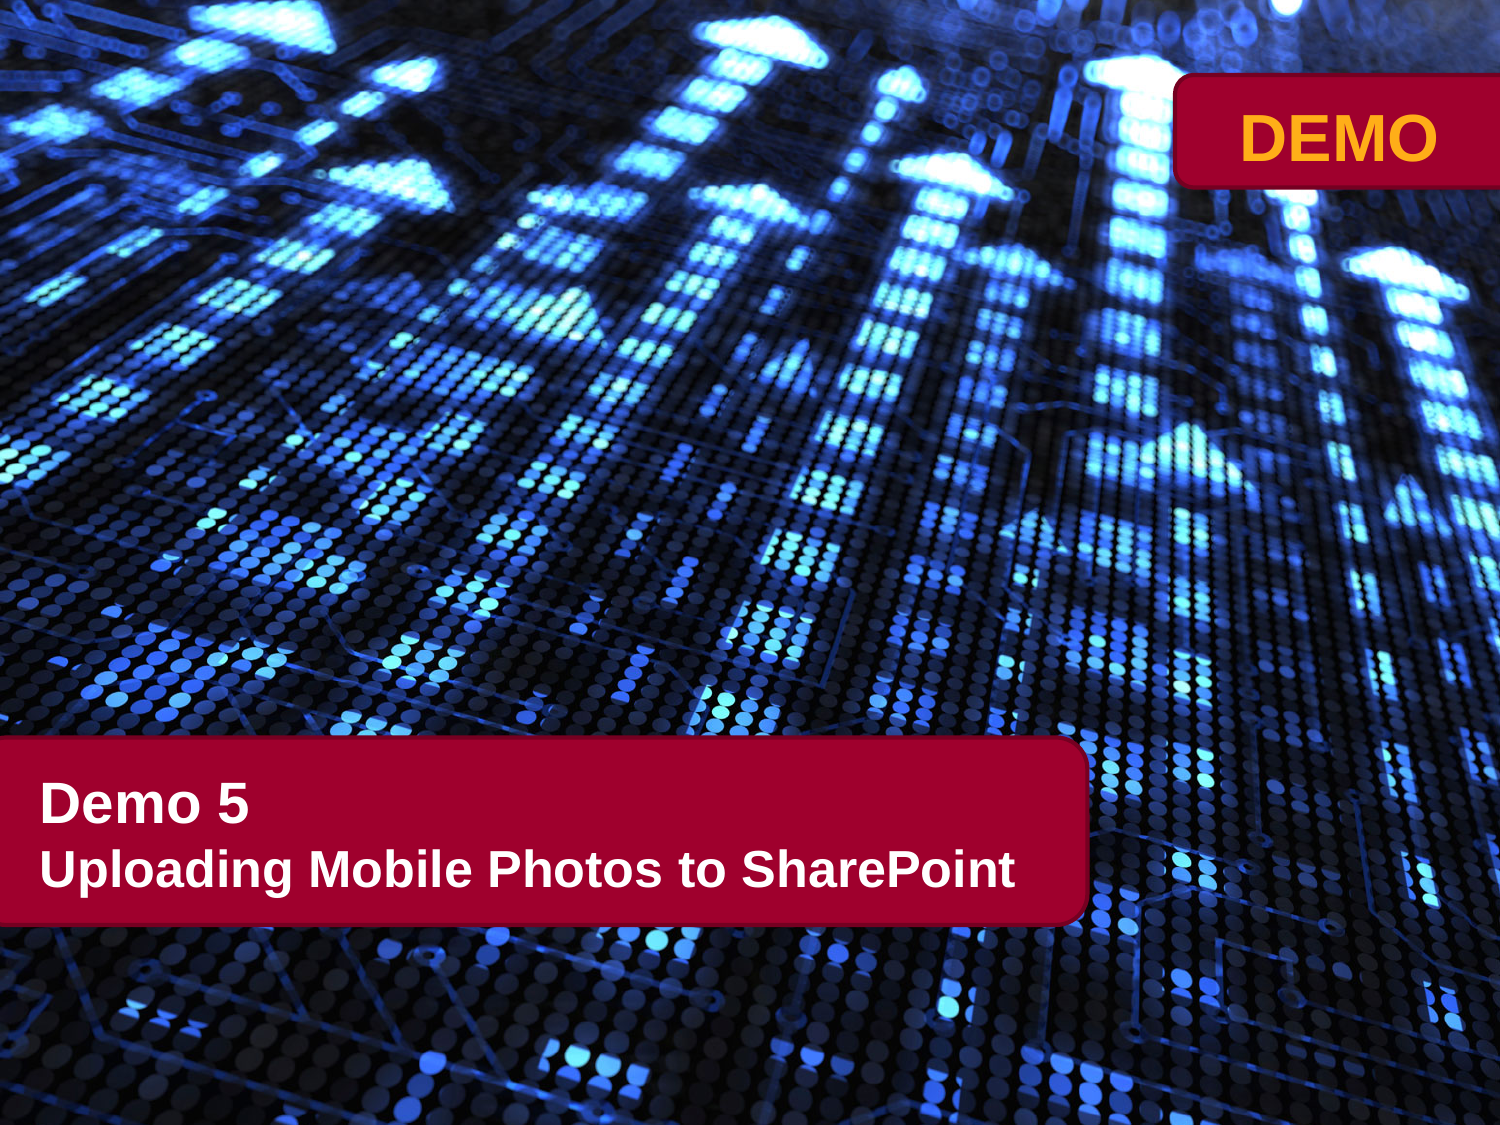

# Demo 5 Uploading Mobile Photos to SharePoint